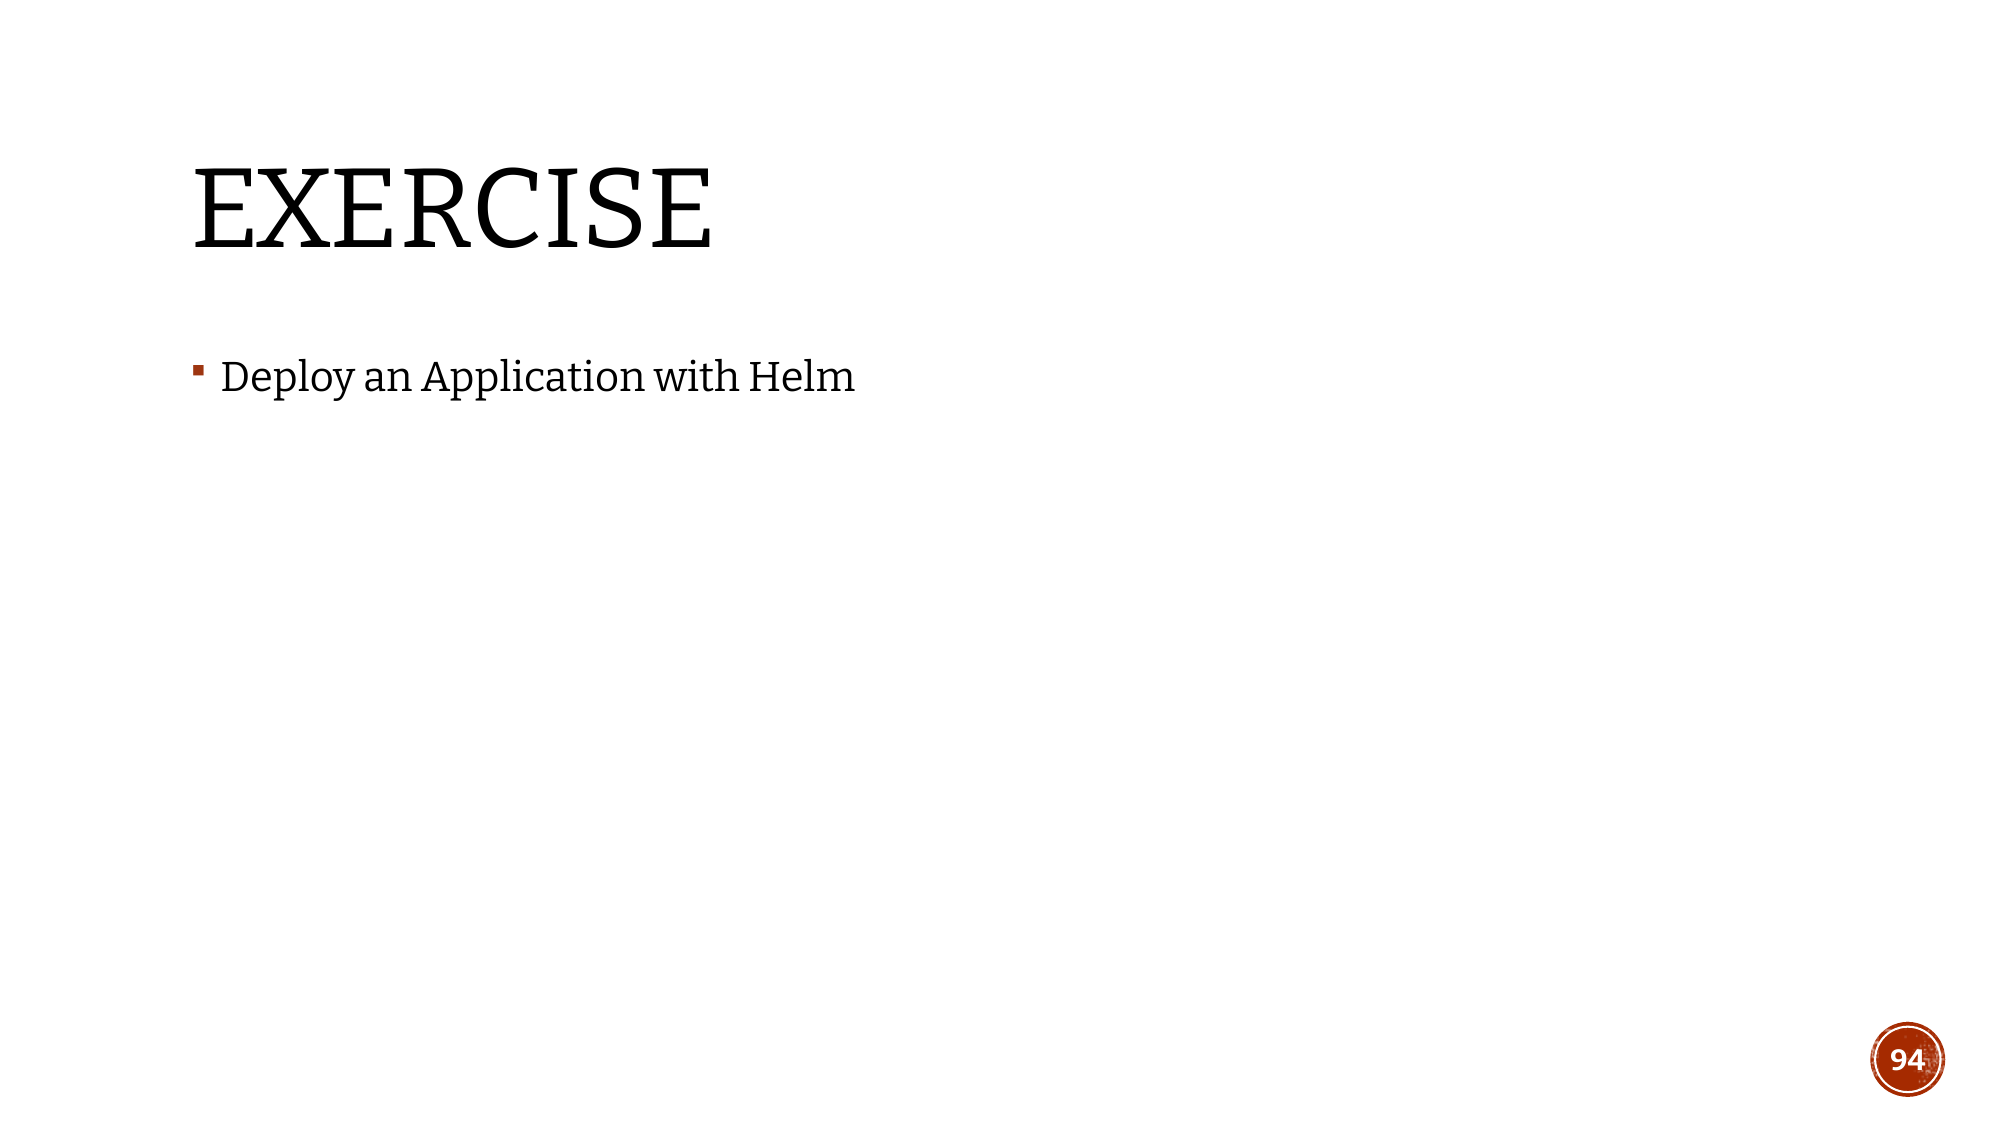

# Exercise
Deploy an Application with Helm

94